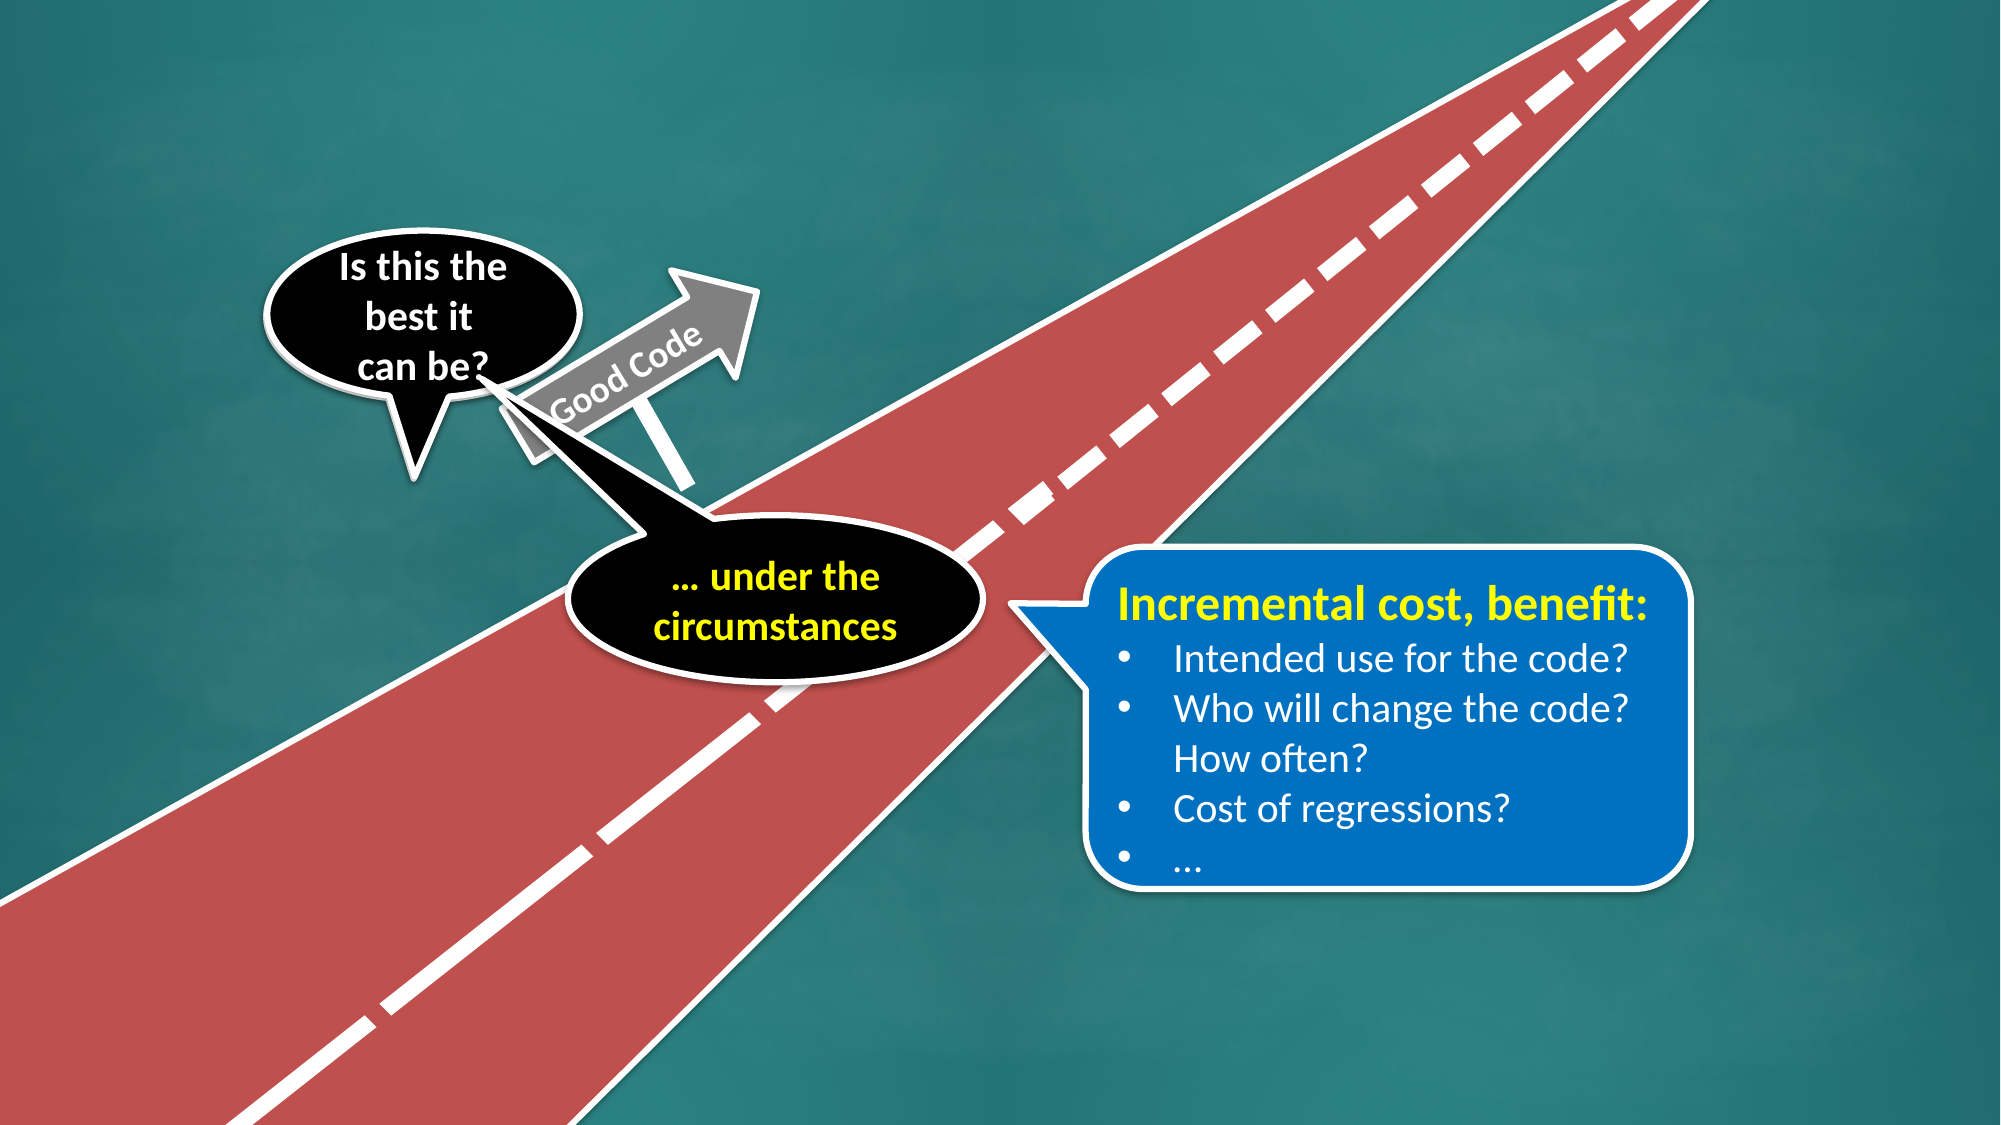

Is this the best it
can be?
When to stop?
Good Code
… under the circumstances
Incremental cost, benefit:
Intended use for the code?
Who will change the code?
How often?
Cost of regressions?
…